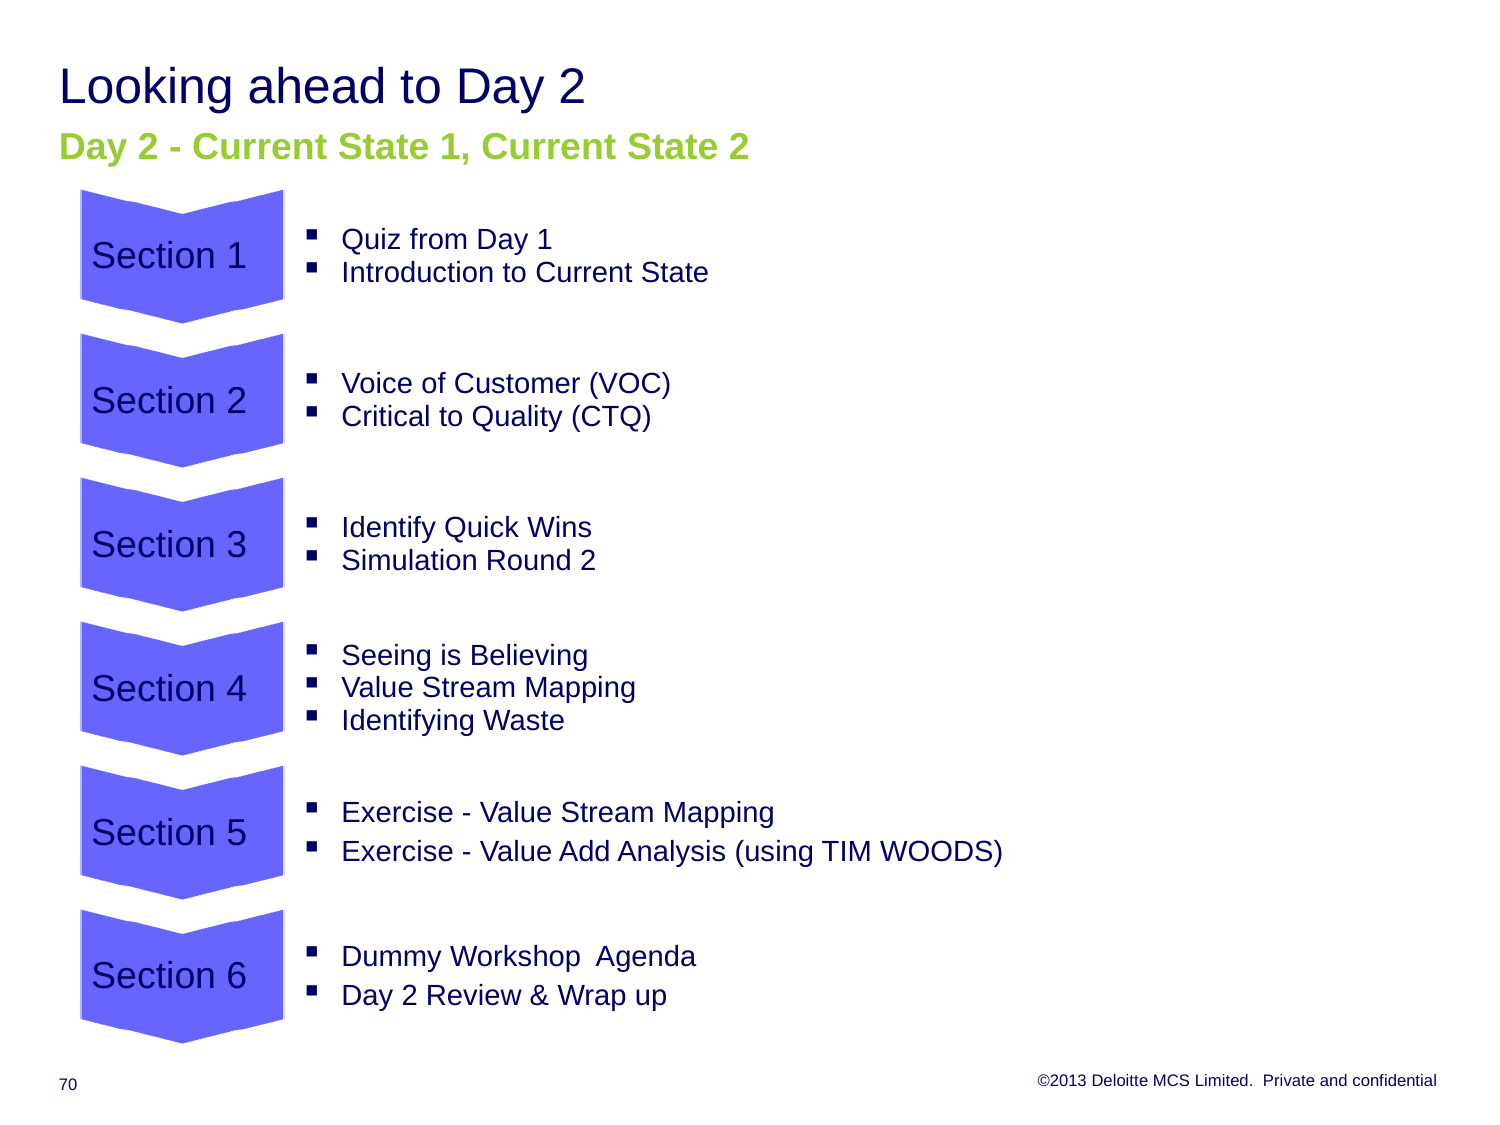

# Looking ahead to Day 2 Day 2 - Current State 1, Current State 2
| Section 1 | Quiz from Day 1 Introduction to Current State |
| --- | --- |
| Section 2 | Voice of Customer (VOC) Critical to Quality (CTQ) |
| Section 3 | Identify Quick Wins Simulation Round 2 |
| Section 4 | Seeing is Believing Value Stream Mapping Identifying Waste |
| Section 5 | Exercise - Value Stream Mapping Exercise - Value Add Analysis (using TIM WOODS) |
| Section 6 | Dummy Workshop Agenda Day 2 Review & Wrap up |
70